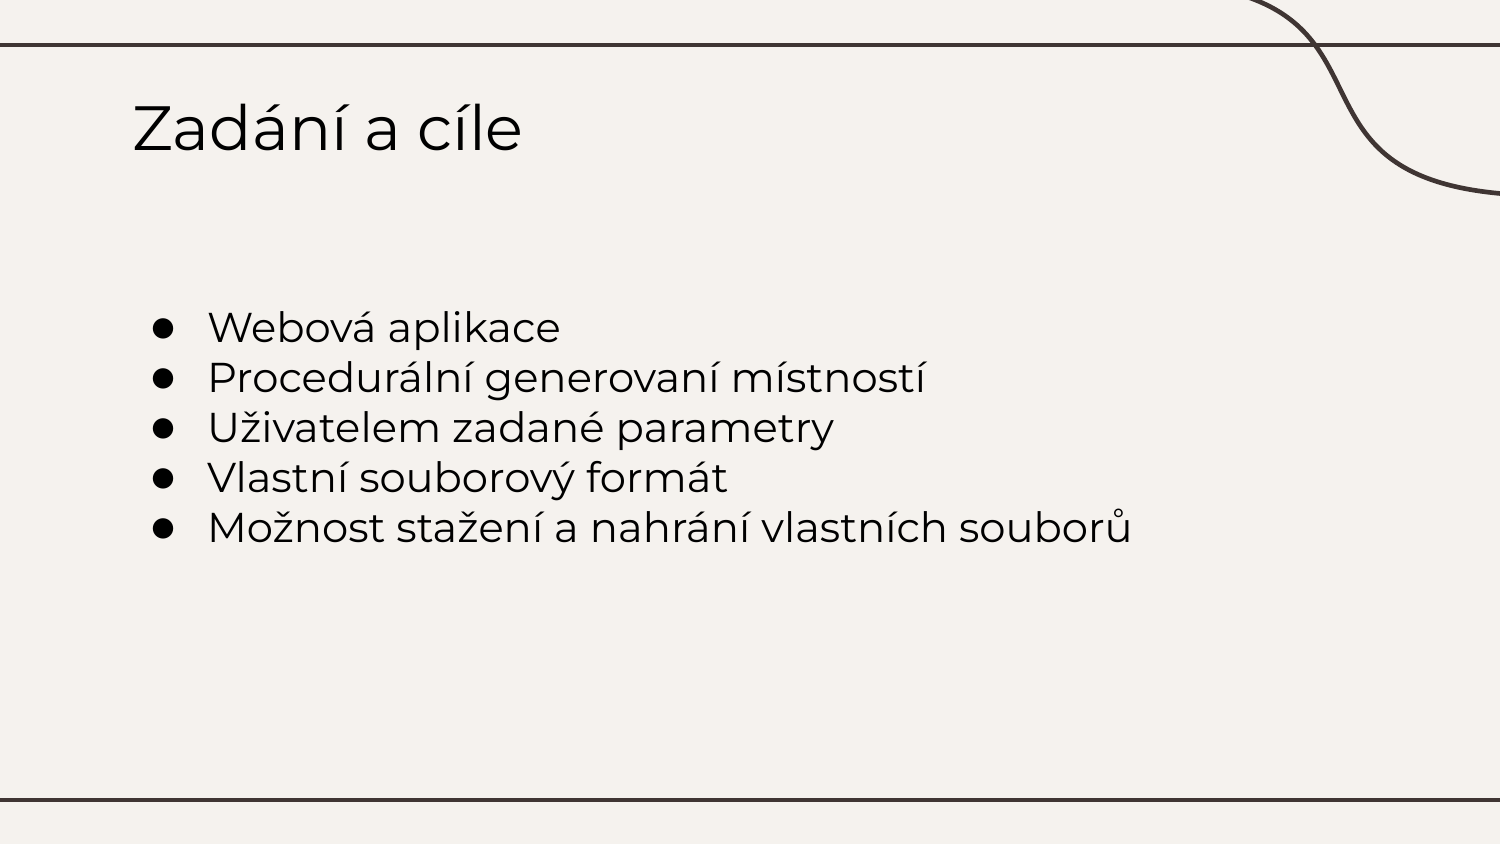

# Zadání a cíle
Webová aplikace
Procedurální generovaní místností
Uživatelem zadané parametry
Vlastní souborový formát
Možnost stažení a nahrání vlastních souborů